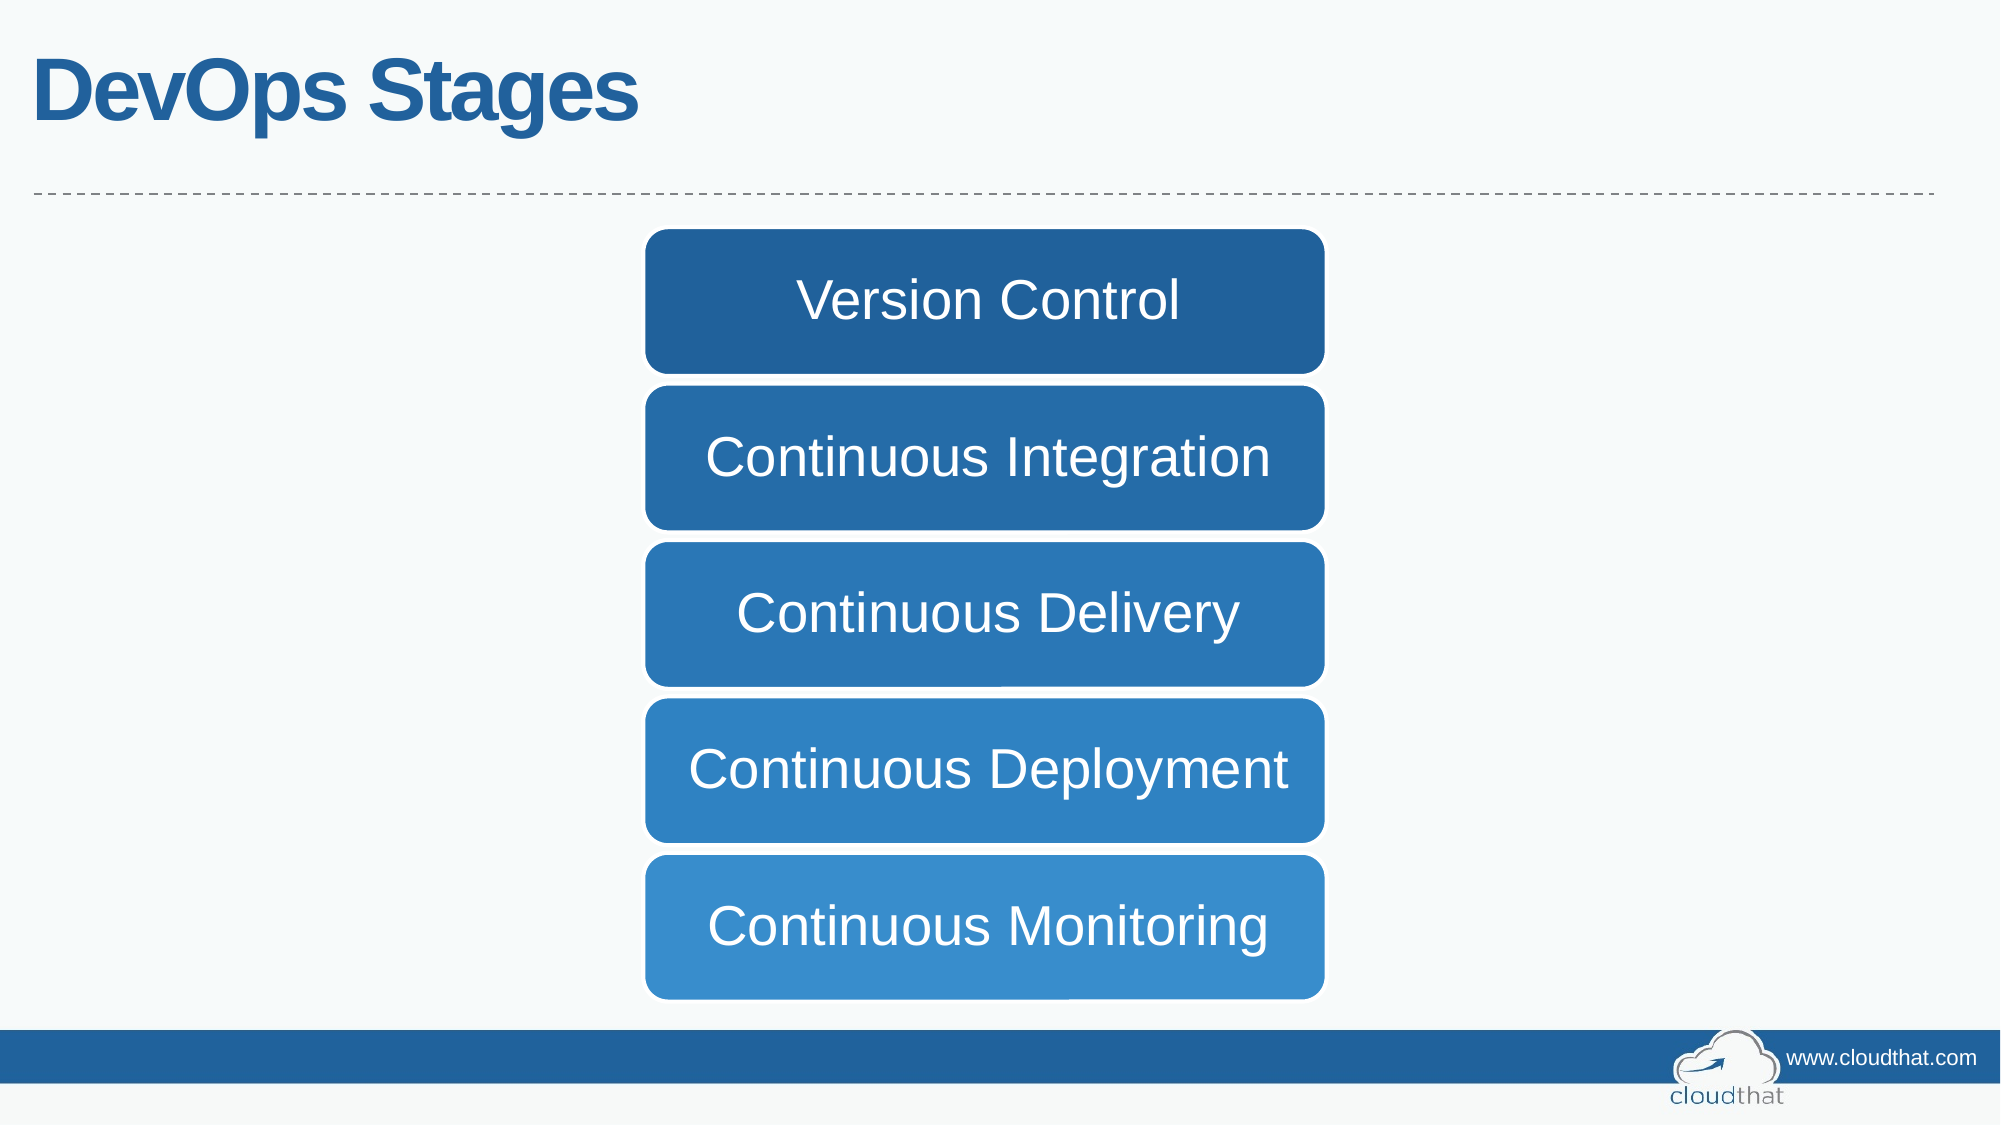

# DevOps Stages
Version Control
Continuous Integration
Continuous Delivery
Continuous Deployment
Continuous Monitoring